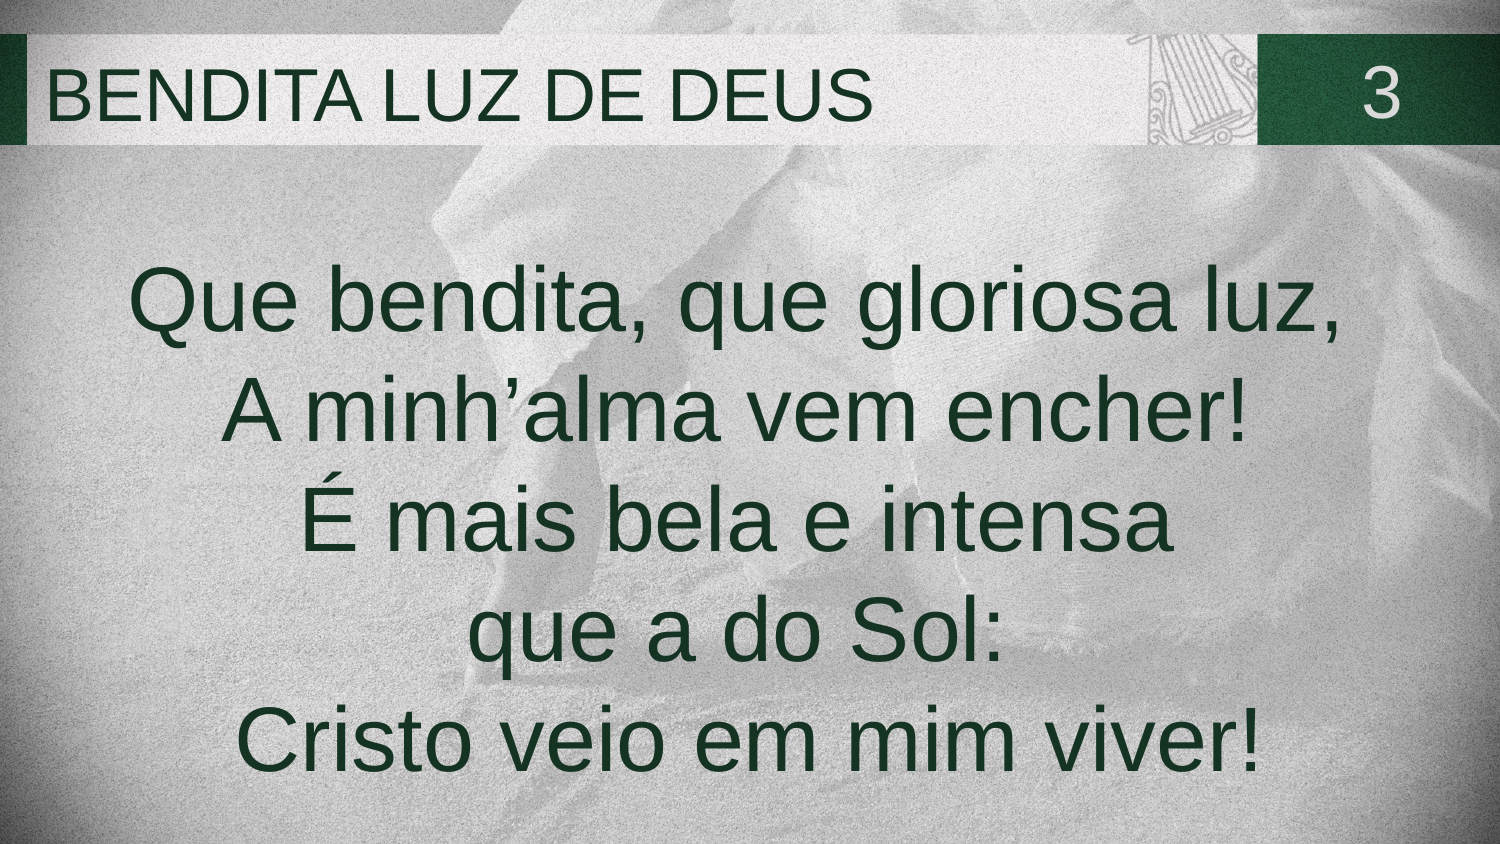

# BENDITA LUZ DE DEUS
3
Que bendita, que gloriosa luz,
A minh’alma vem encher!
É mais bela e intensa
que a do Sol:
Cristo veio em mim viver!